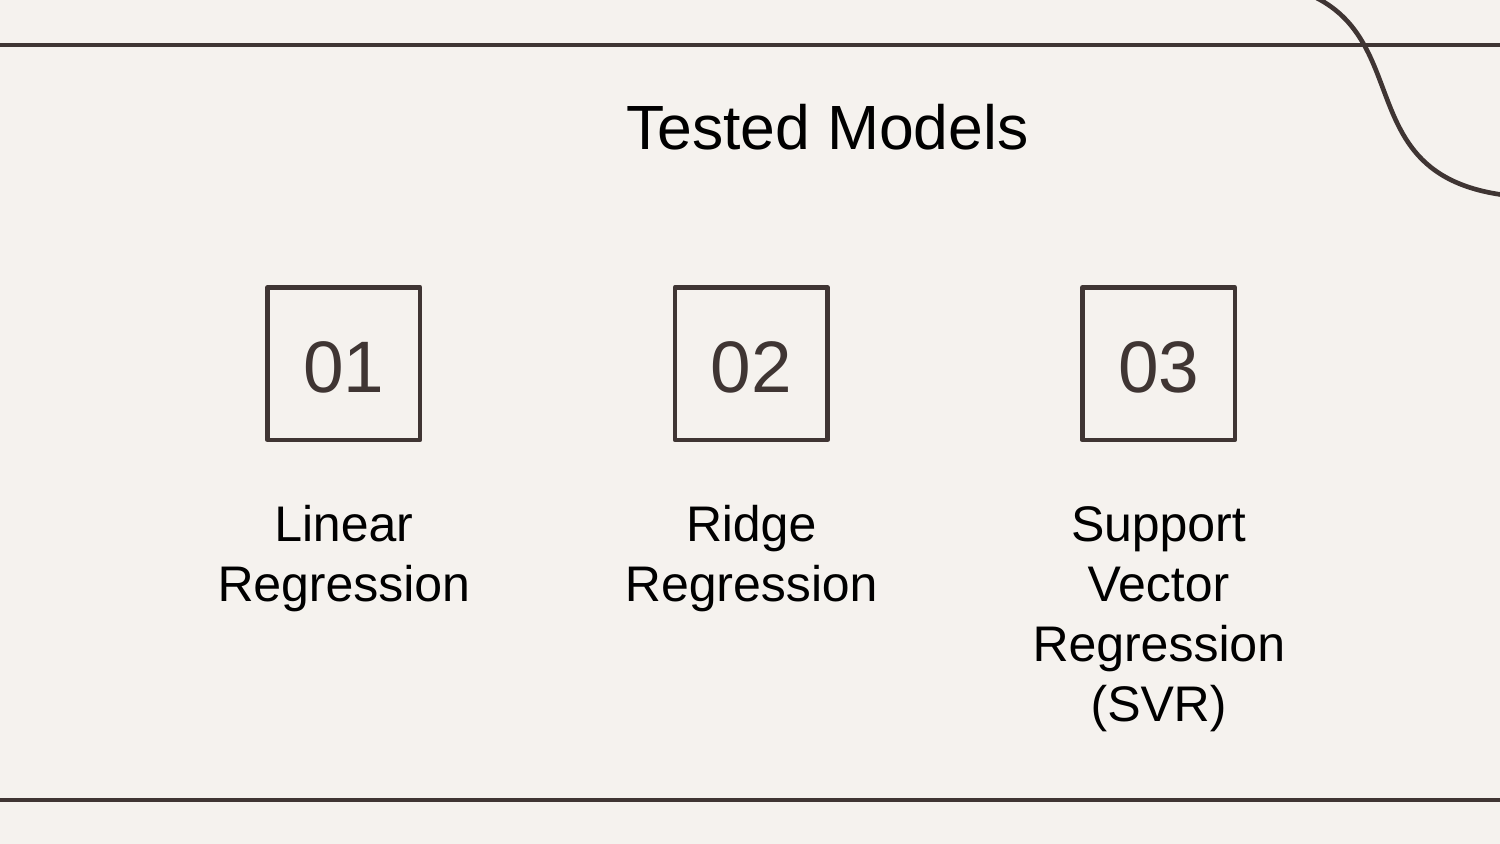

# Tested Models

01

02

03
Linear
Regression
Ridge
Regression
Support
Vector
Regression
(SVR)